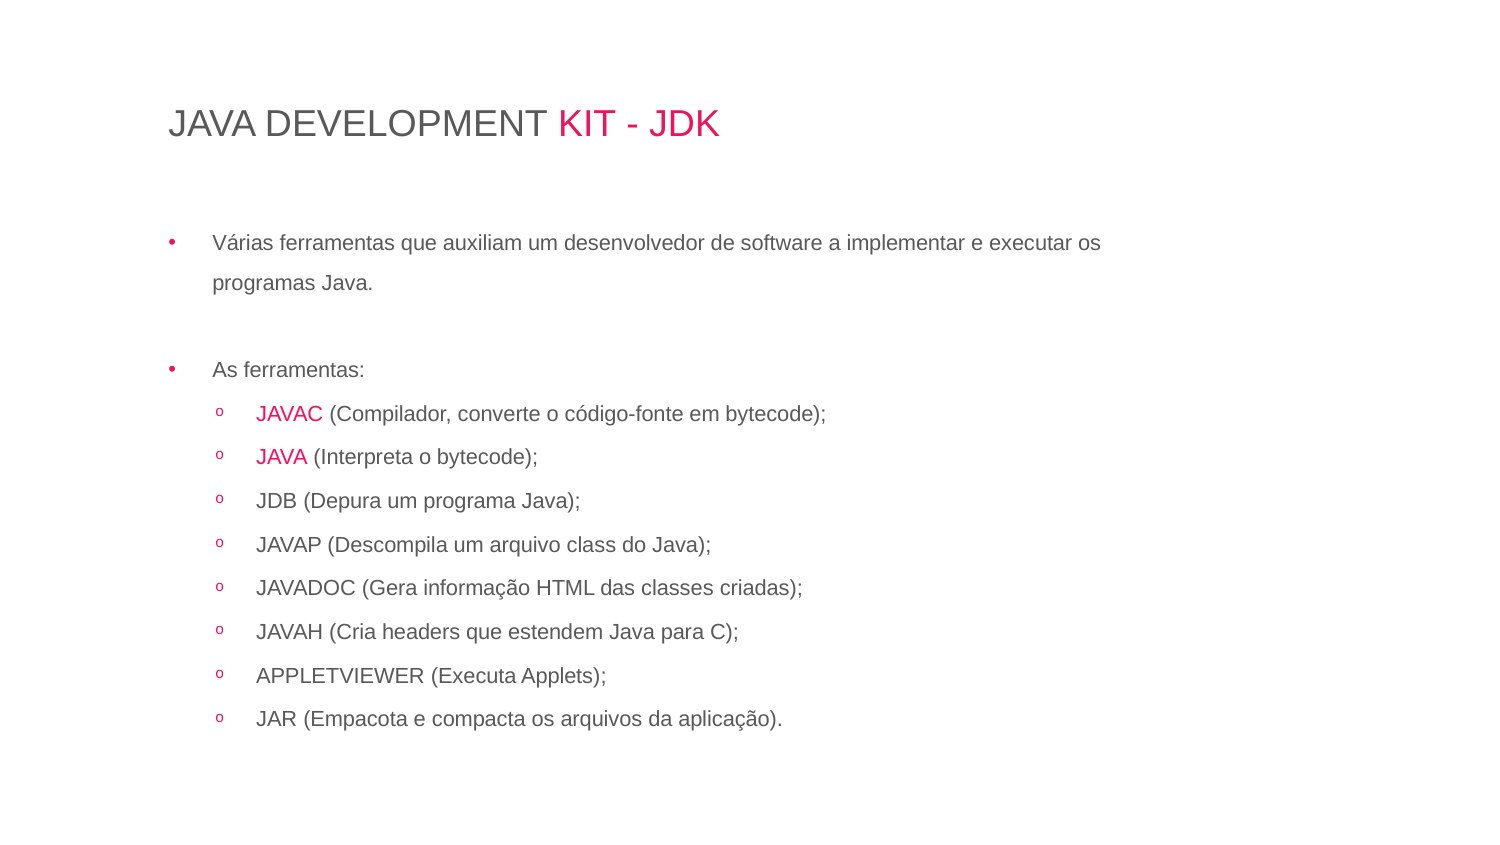

JAVA DEVELOPMENT KIT - JDK
Várias ferramentas que auxiliam um desenvolvedor de software a implementar e executar os programas Java.

As ferramentas:
JAVAC (Compilador, converte o código-fonte em bytecode);
JAVA (Interpreta o bytecode);
JDB (Depura um programa Java);
JAVAP (Descompila um arquivo class do Java);
JAVADOC (Gera informação HTML das classes criadas);
JAVAH (Cria headers que estendem Java para C);
APPLETVIEWER (Executa Applets);
JAR (Empacota e compacta os arquivos da aplicação).